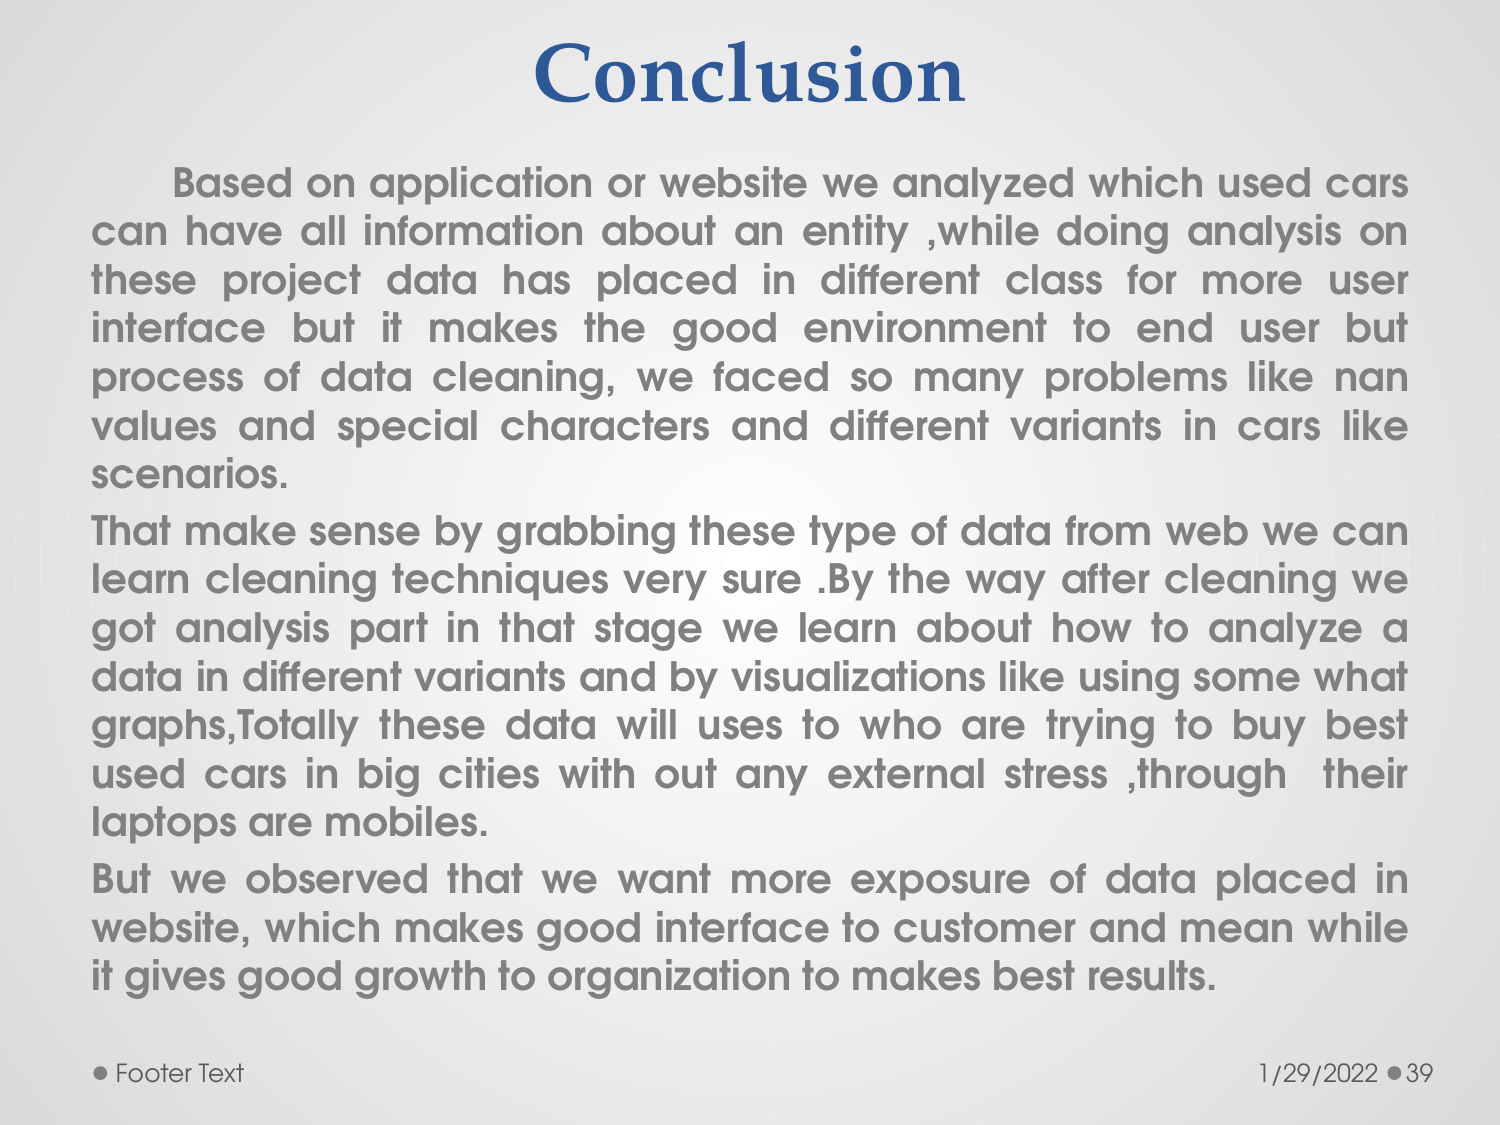

# Conclusion
      Based on application or website we analyzed which used cars can have all information about an entity ,while doing analysis on these project data has placed in different class for more user interface but it makes the good environment to end user but process of data cleaning, we faced so many problems like nan values and special characters and different variants in cars like scenarios.
That make sense by grabbing these type of data from web we can learn cleaning techniques very sure .By the way after cleaning we got analysis part in that stage we learn about how to analyze a data in different variants and by visualizations like using some what graphs,Totally these data will uses to who are trying to buy best used cars in big cities with out any external stress ,through  their laptops are mobiles.
But we observed that we want more exposure of data placed in website, which makes good interface to customer and mean while it gives good growth to organization to makes best results.
Footer Text
1/29/2022
39